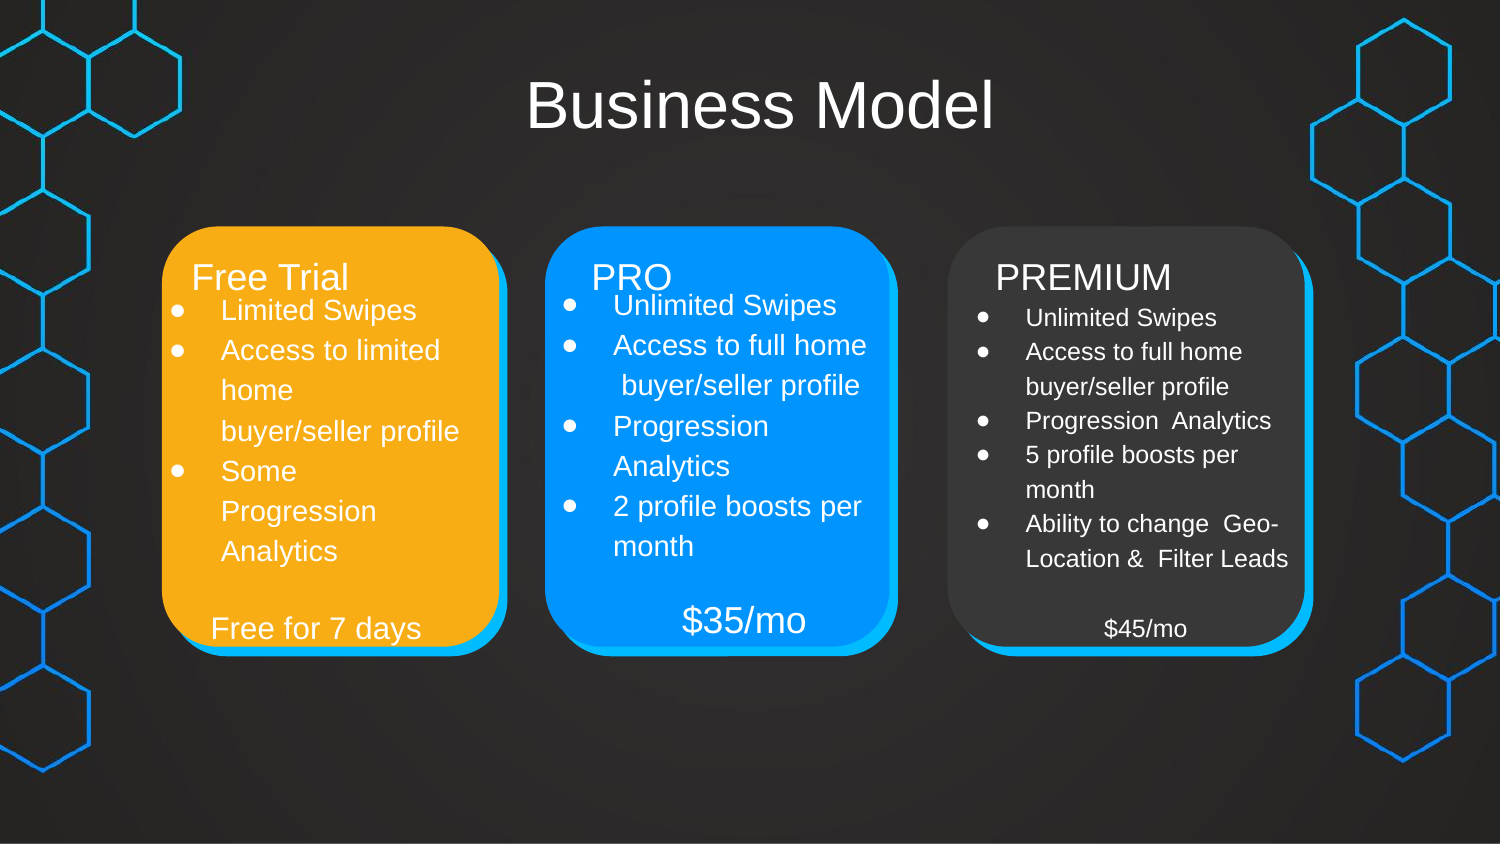

Business Model
Free Trial

PREMIUM
PRO
Unlimited Swipes
Access to full home  buyer/seller profile
Progression  Analytics
2 profile boosts per month
Limited Swipes
Access to limited home  buyer/seller profile
Some Progression  Analytics

Unlimited Swipes
Access to full home  buyer/seller profile
Progression  Analytics
5 profile boosts per month
Ability to change  Geo-Location &  Filter Leads
$35/mo
Free for 7 days
$45/mo